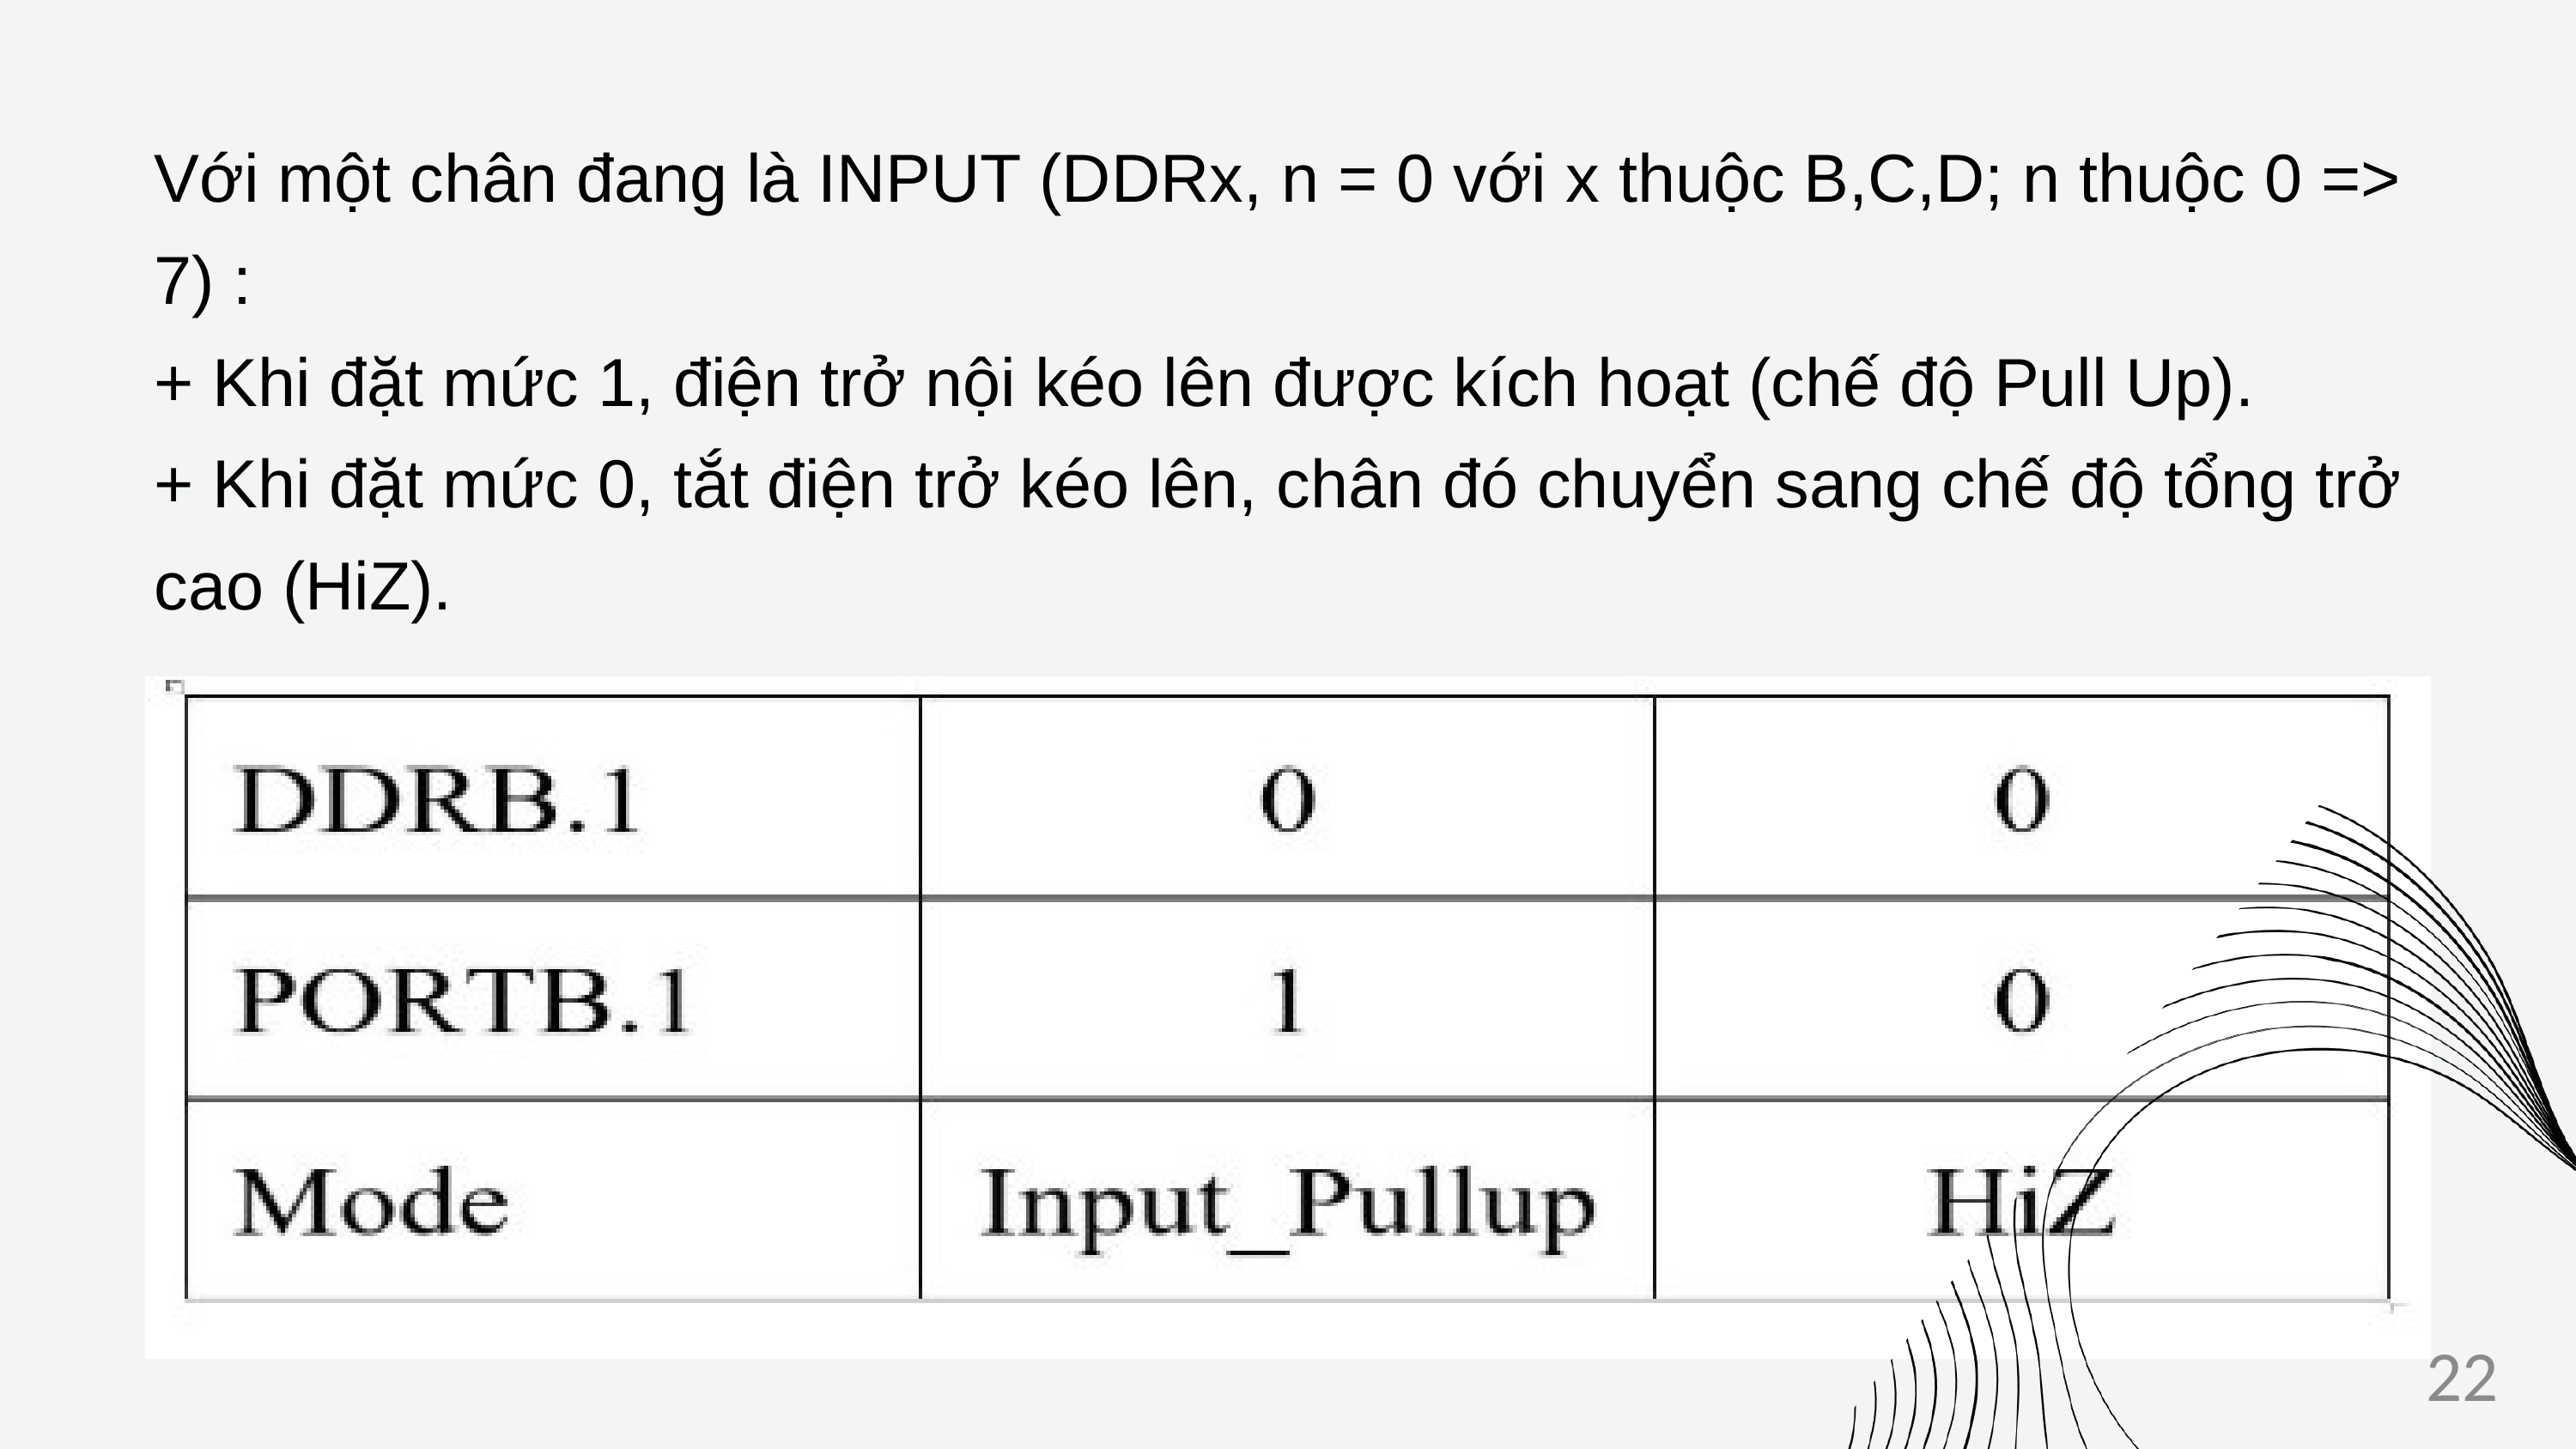

Với một chân đang là INPUT (DDRx, n = 0 với x thuộc B,C,D; n thuộc 0 => 7) :
+ Khi đặt mức 1, điện trở nội kéo lên được kích hoạt (chế độ Pull Up).
+ Khi đặt mức 0, tắt điện trở kéo lên, chân đó chuyển sang chế độ tổng trở cao (HiZ).

22